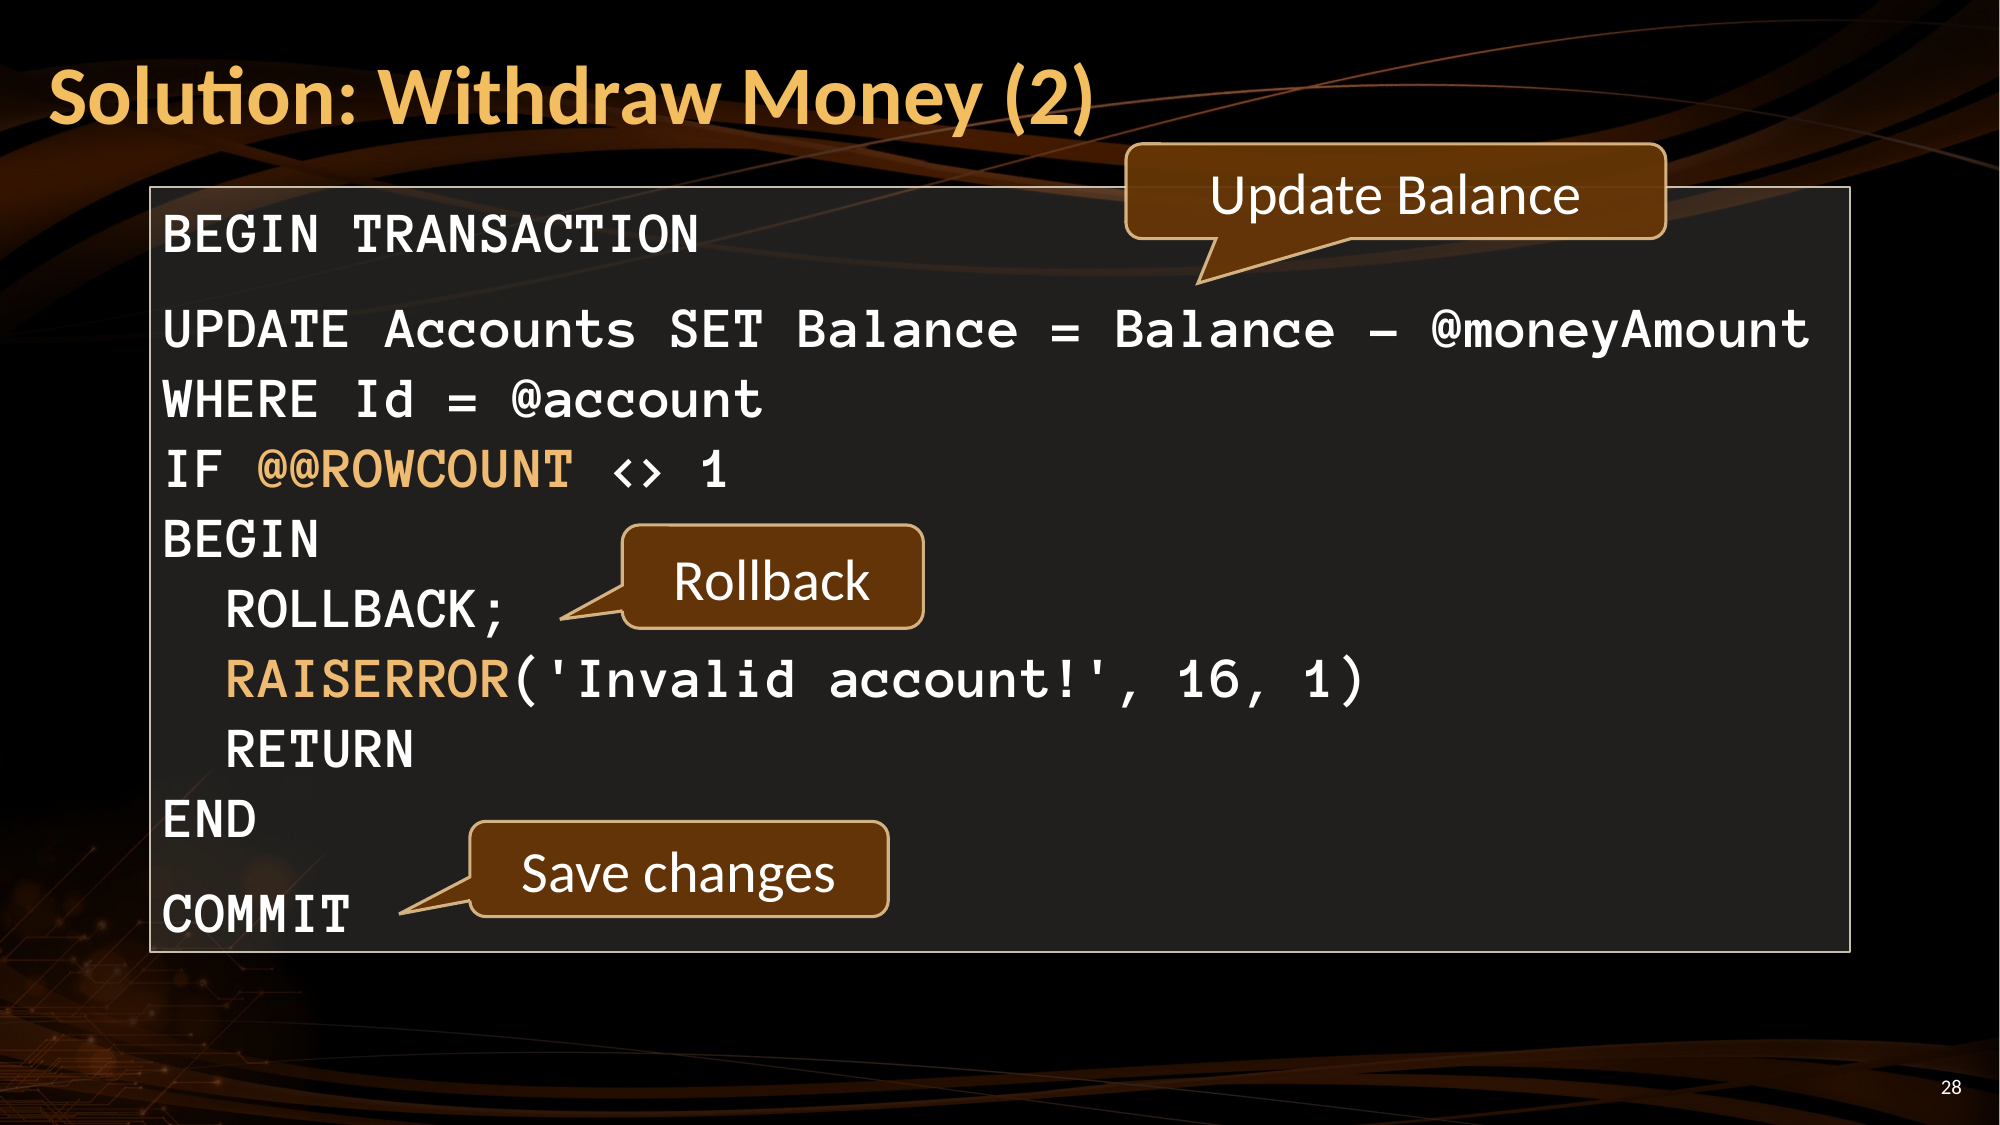

# Solution: Withdraw Money (2)
Update Balance
BEGIN TRANSACTION
UPDATE Accounts SET Balance = Balance - @moneyAmount
WHERE Id = @account
IF @@ROWCOUNT <> 1
BEGIN
  ROLLBACK;
  RAISERROR('Invalid account!', 16, 1)
  RETURN
END
COMMIT
Rollback
Save changes
28